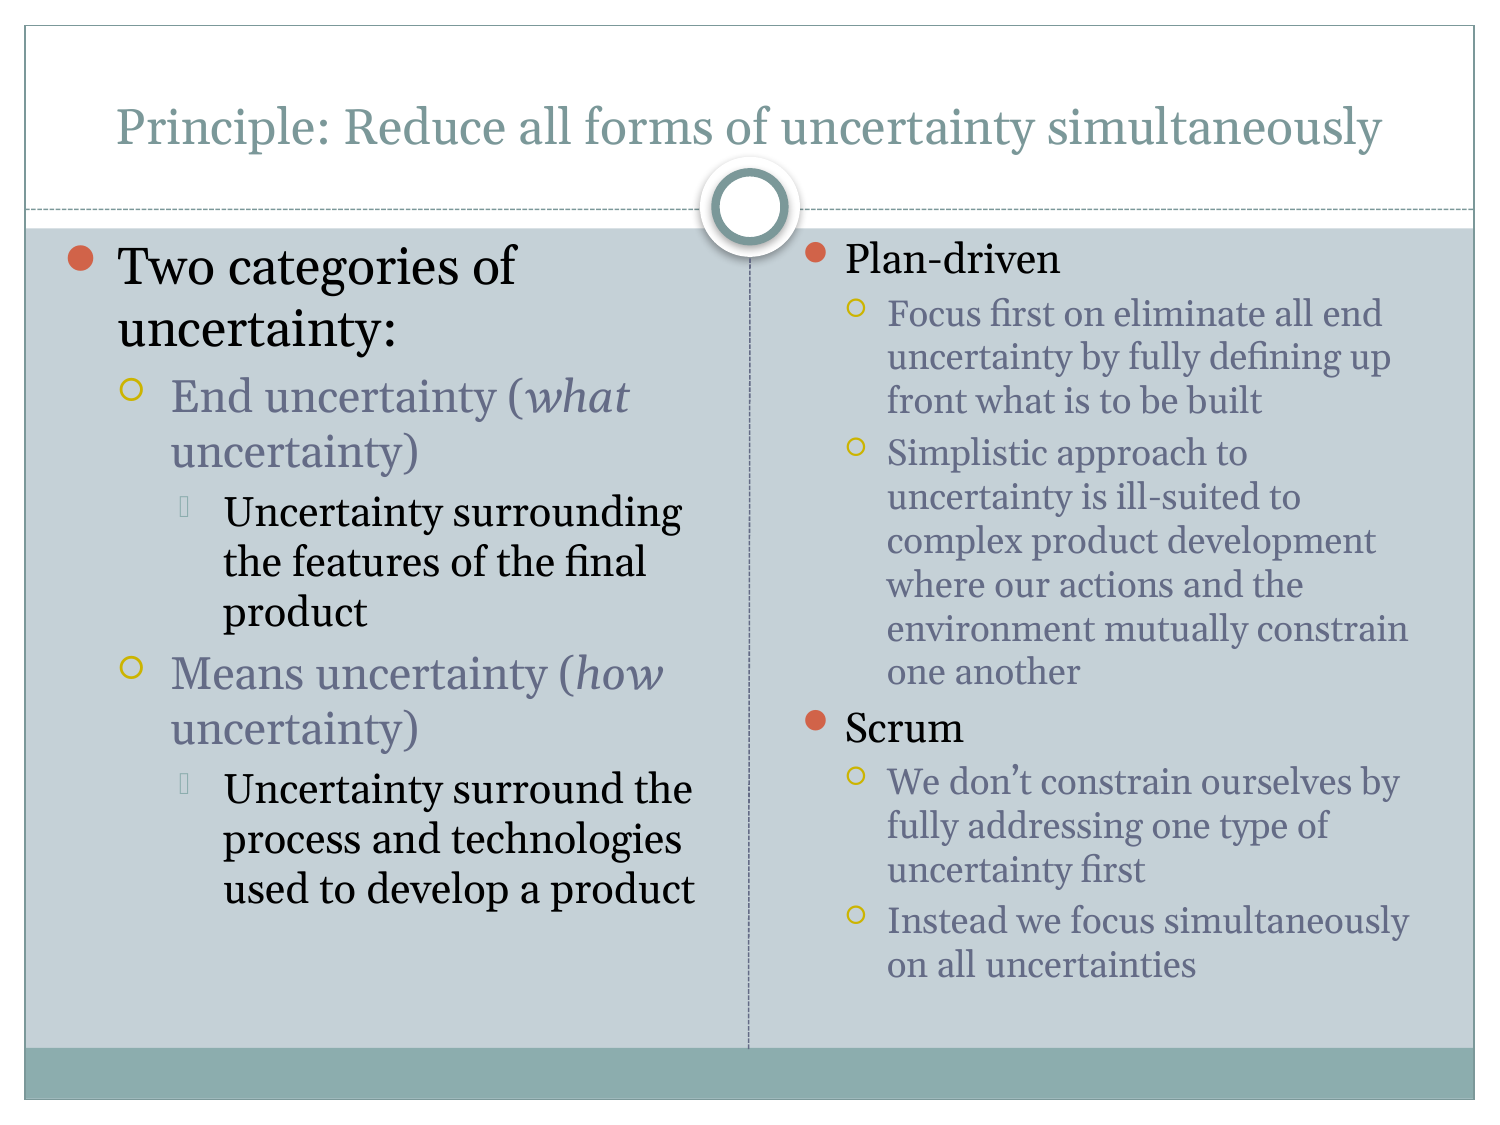

# Principle: Reduce all forms of uncertainty simultaneously
Two categories of uncertainty:
End uncertainty (what uncertainty)
Uncertainty surrounding the features of the final product
Means uncertainty (how uncertainty)
Uncertainty surround the process and technologies used to develop a product
Plan-driven
Focus first on eliminate all end uncertainty by fully defining up front what is to be built
Simplistic approach to uncertainty is ill-suited to complex product development where our actions and the environment mutually constrain one another
Scrum
We don’t constrain ourselves by fully addressing one type of uncertainty first
Instead we focus simultaneously on all uncertainties